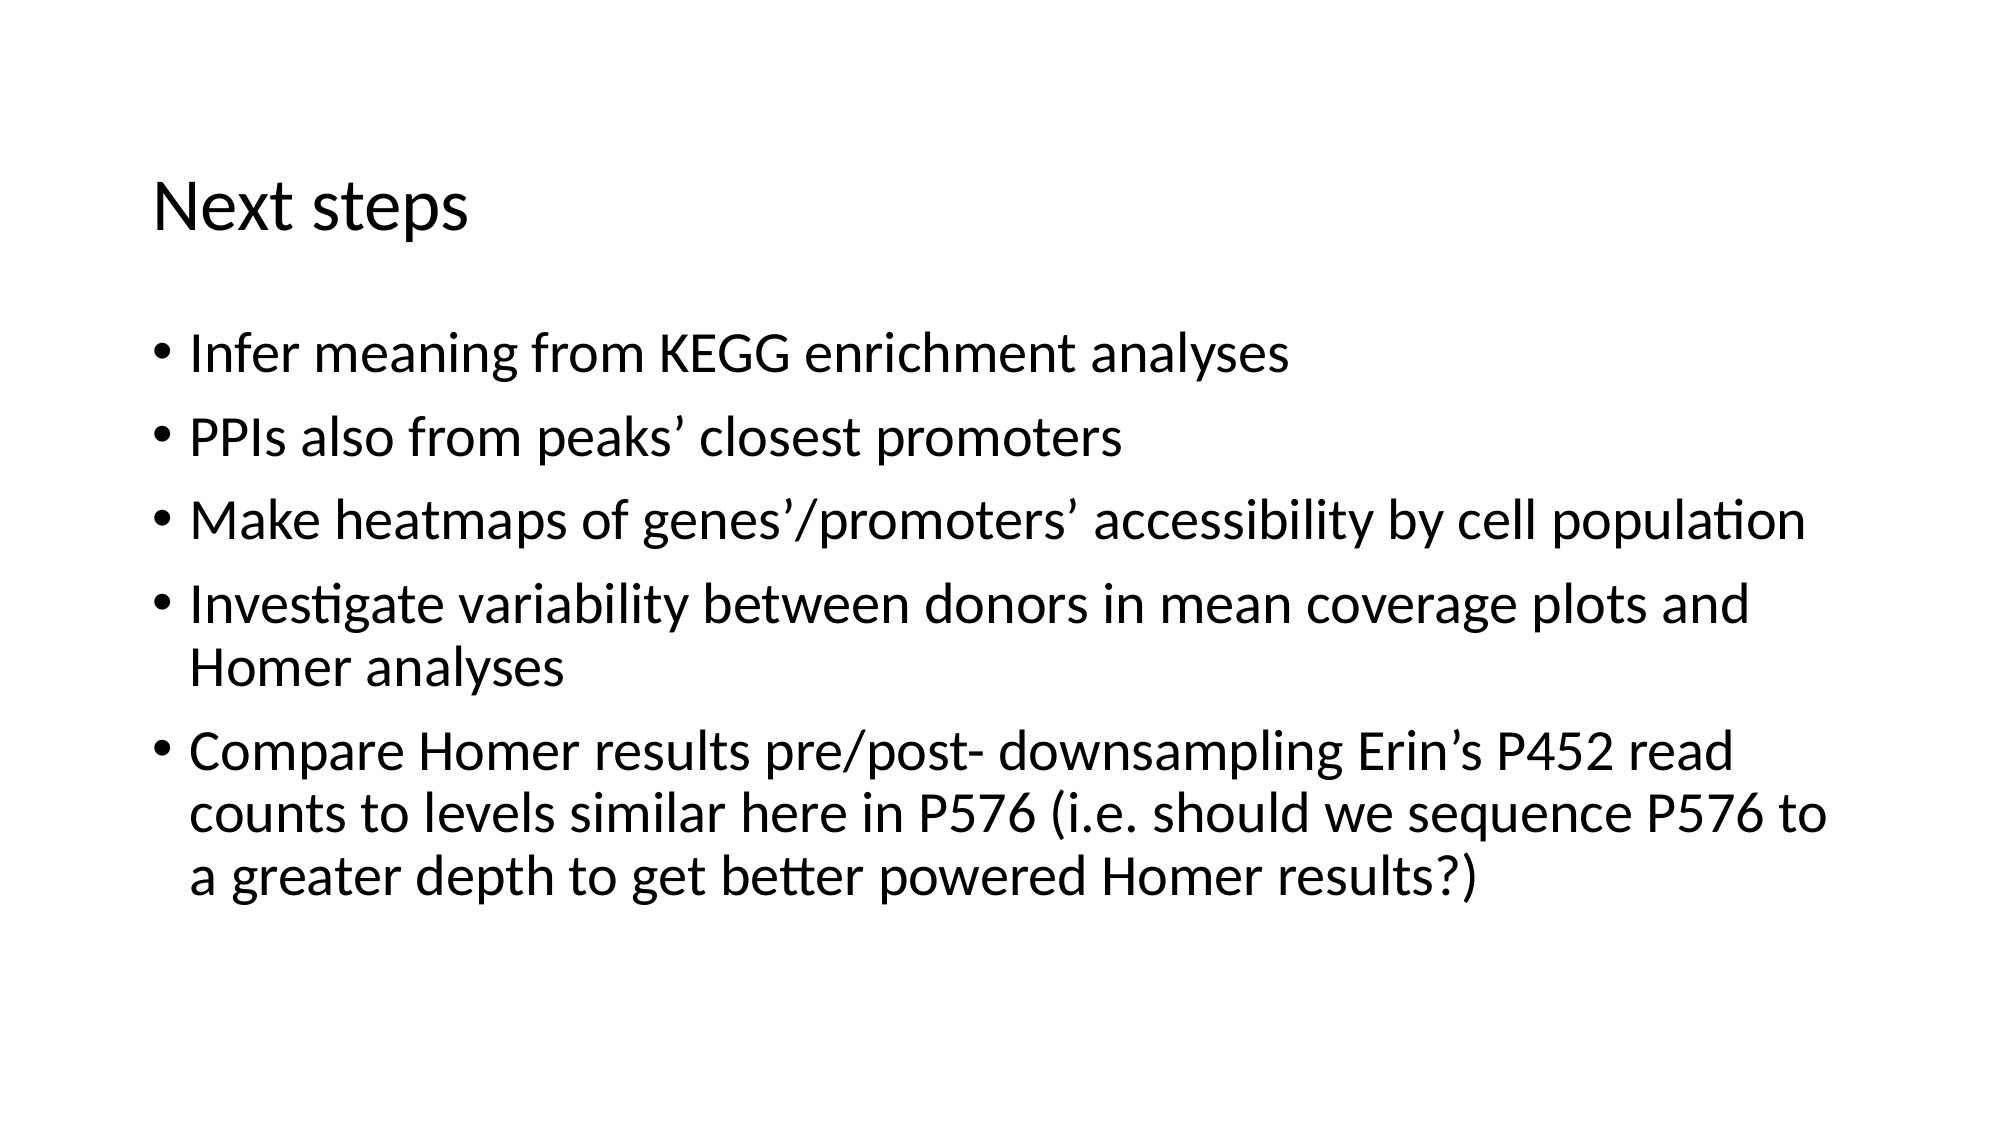

# Next steps
Infer meaning from KEGG enrichment analyses
PPIs also from peaks’ closest promoters
Make heatmaps of genes’/promoters’ accessibility by cell population
Investigate variability between donors in mean coverage plots and Homer analyses
Compare Homer results pre/post- downsampling Erin’s P452 read counts to levels similar here in P576 (i.e. should we sequence P576 to a greater depth to get better powered Homer results?)